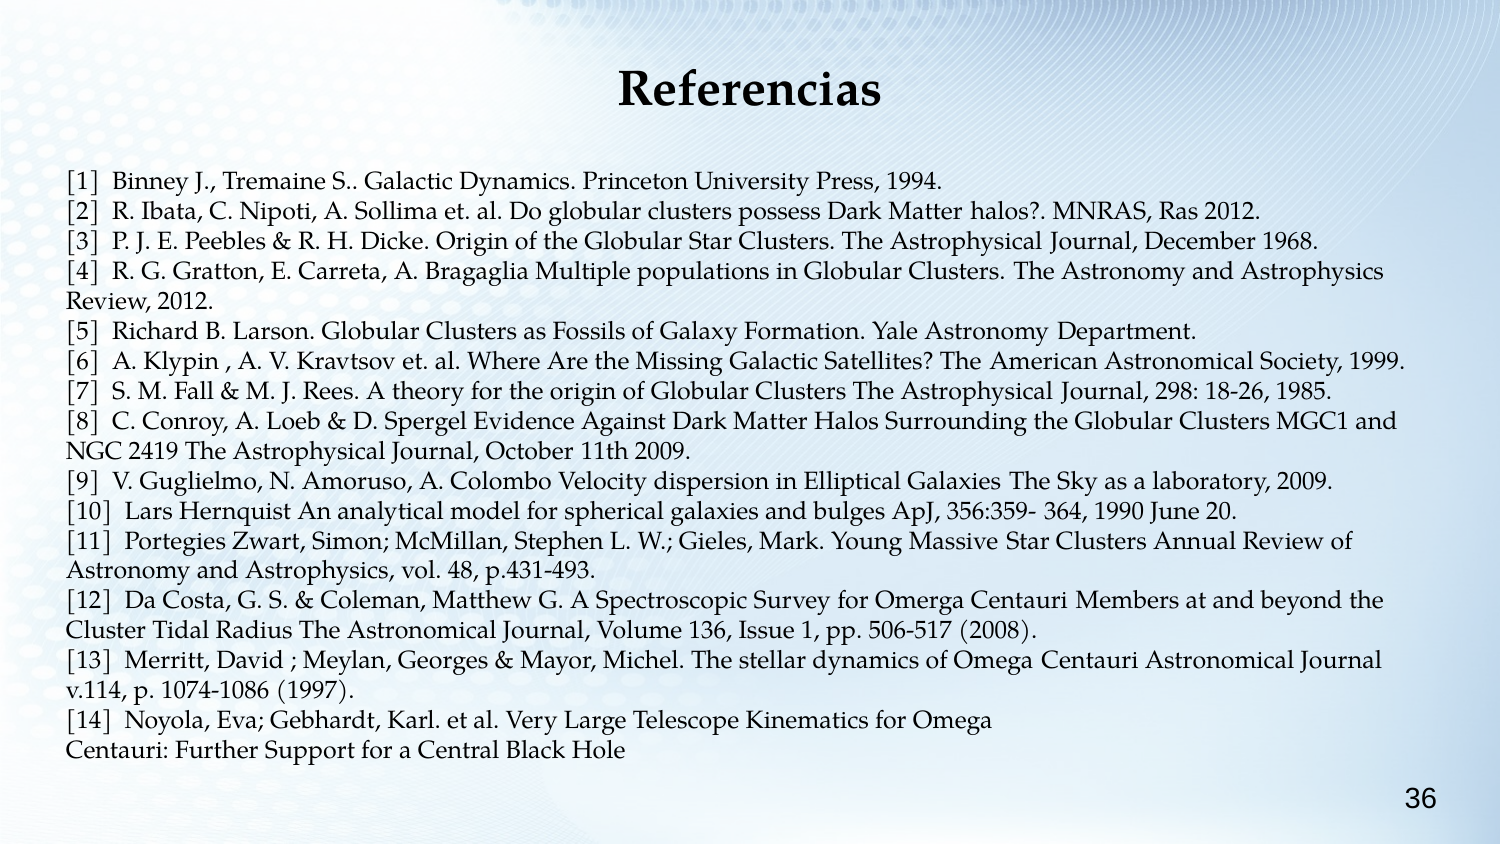

Referencias
[1]  Binney J., Tremaine S.. Galactic Dynamics. Princeton University Press, 1994.
[2]  R. Ibata, C. Nipoti, A. Sollima et. al. Do globular clusters possess Dark Matter halos?. MNRAS, Ras 2012.
[3]  P. J. E. Peebles & R. H. Dicke. Origin of the Globular Star Clusters. The Astrophysical Journal, December 1968.
[4]  R. G. Gratton, E. Carreta, A. Bragaglia Multiple populations in Globular Clusters. The Astronomy and Astrophysics Review, 2012.
[5]  Richard B. Larson. Globular Clusters as Fossils of Galaxy Formation. Yale Astronomy Department.
[6]  A. Klypin , A. V. Kravtsov et. al. Where Are the Missing Galactic Satellites? The American Astronomical Society, 1999.
[7]  S. M. Fall & M. J. Rees. A theory for the origin of Globular Clusters The Astrophysical Journal, 298: 18-26, 1985.
[8]  C. Conroy, A. Loeb & D. Spergel Evidence Against Dark Matter Halos Surrounding the Globular Clusters MGC1 and NGC 2419 The Astrophysical Journal, October 11th 2009.
[9]  V. Guglielmo, N. Amoruso, A. Colombo Velocity dispersion in Elliptical Galaxies The Sky as a laboratory, 2009.
[10]  Lars Hernquist An analytical model for spherical galaxies and bulges ApJ, 356:359- 364, 1990 June 20.
[11]  Portegies Zwart, Simon; McMillan, Stephen L. W.; Gieles, Mark. Young Massive Star Clusters Annual Review of Astronomy and Astrophysics, vol. 48, p.431-493.
[12]  Da Costa, G. S. & Coleman, Matthew G. A Spectroscopic Survey for Omerga Centauri Members at and beyond the Cluster Tidal Radius The Astronomical Journal, Volume 136, Issue 1, pp. 506-517 (2008).
[13]  Merritt, David ; Meylan, Georges & Mayor, Michel. The stellar dynamics of Omega Centauri Astronomical Journal v.114, p. 1074-1086 (1997).
[14]  Noyola, Eva; Gebhardt, Karl. et al. Very Large Telescope Kinematics for Omega
Centauri: Further Support for a Central Black Hole

36